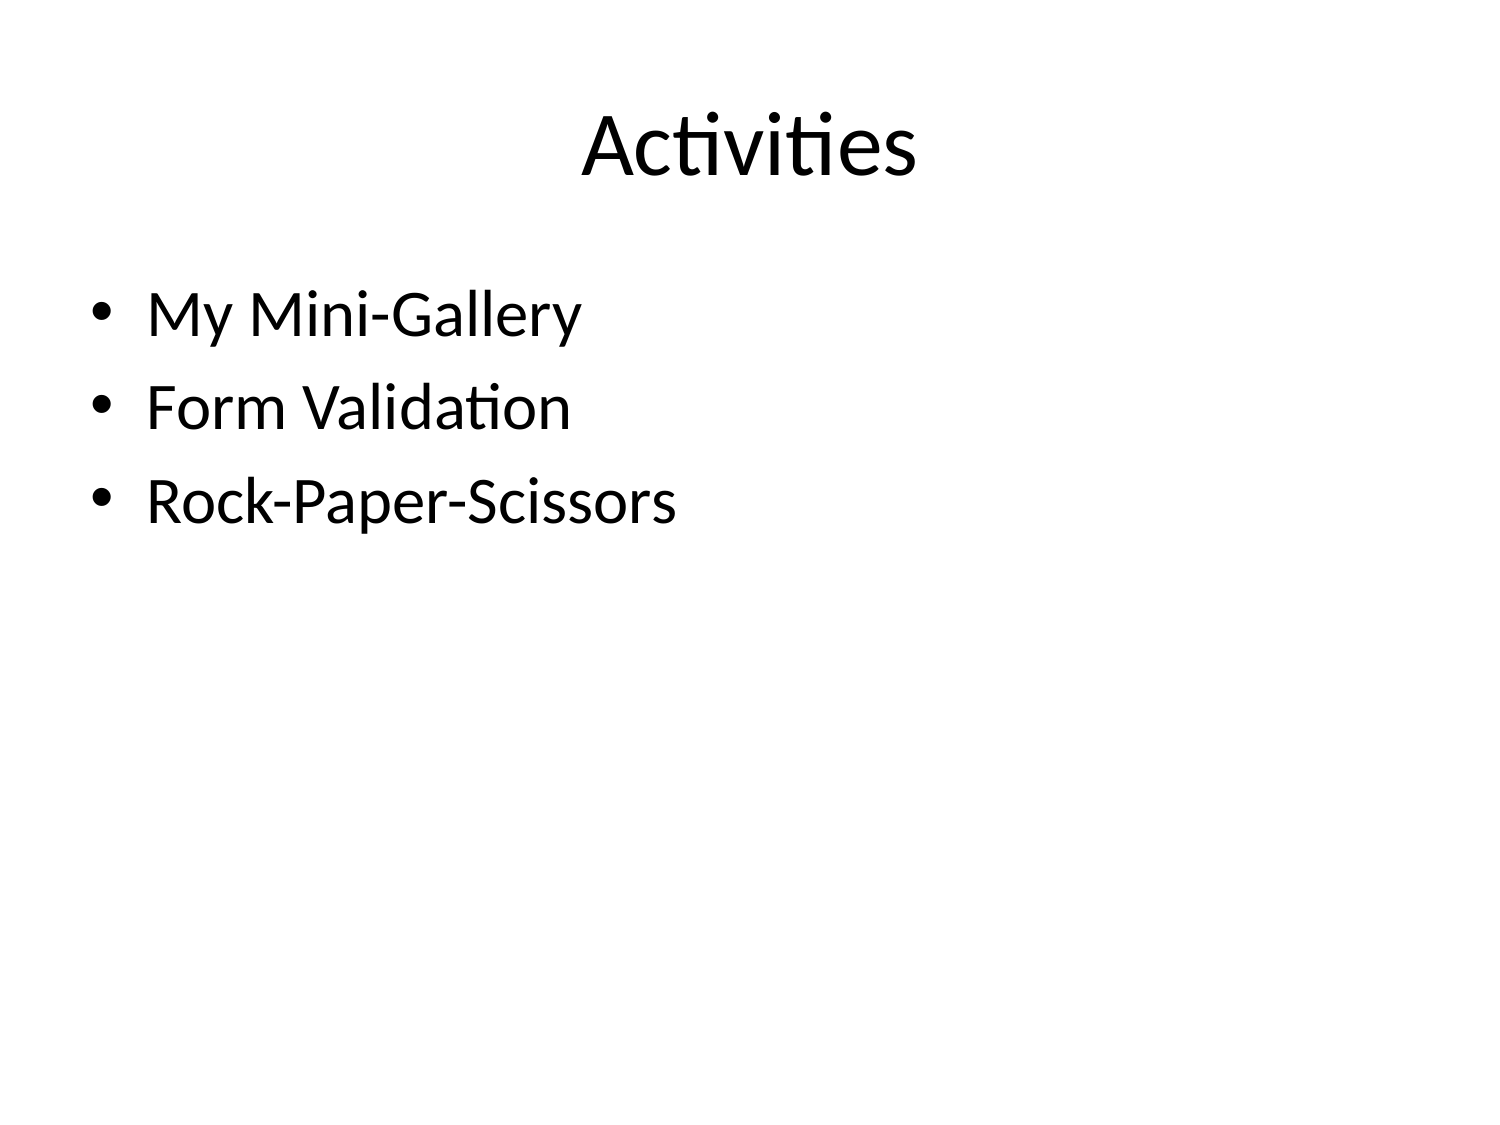

# Activities
My Mini-Gallery
Form Validation
Rock-Paper-Scissors